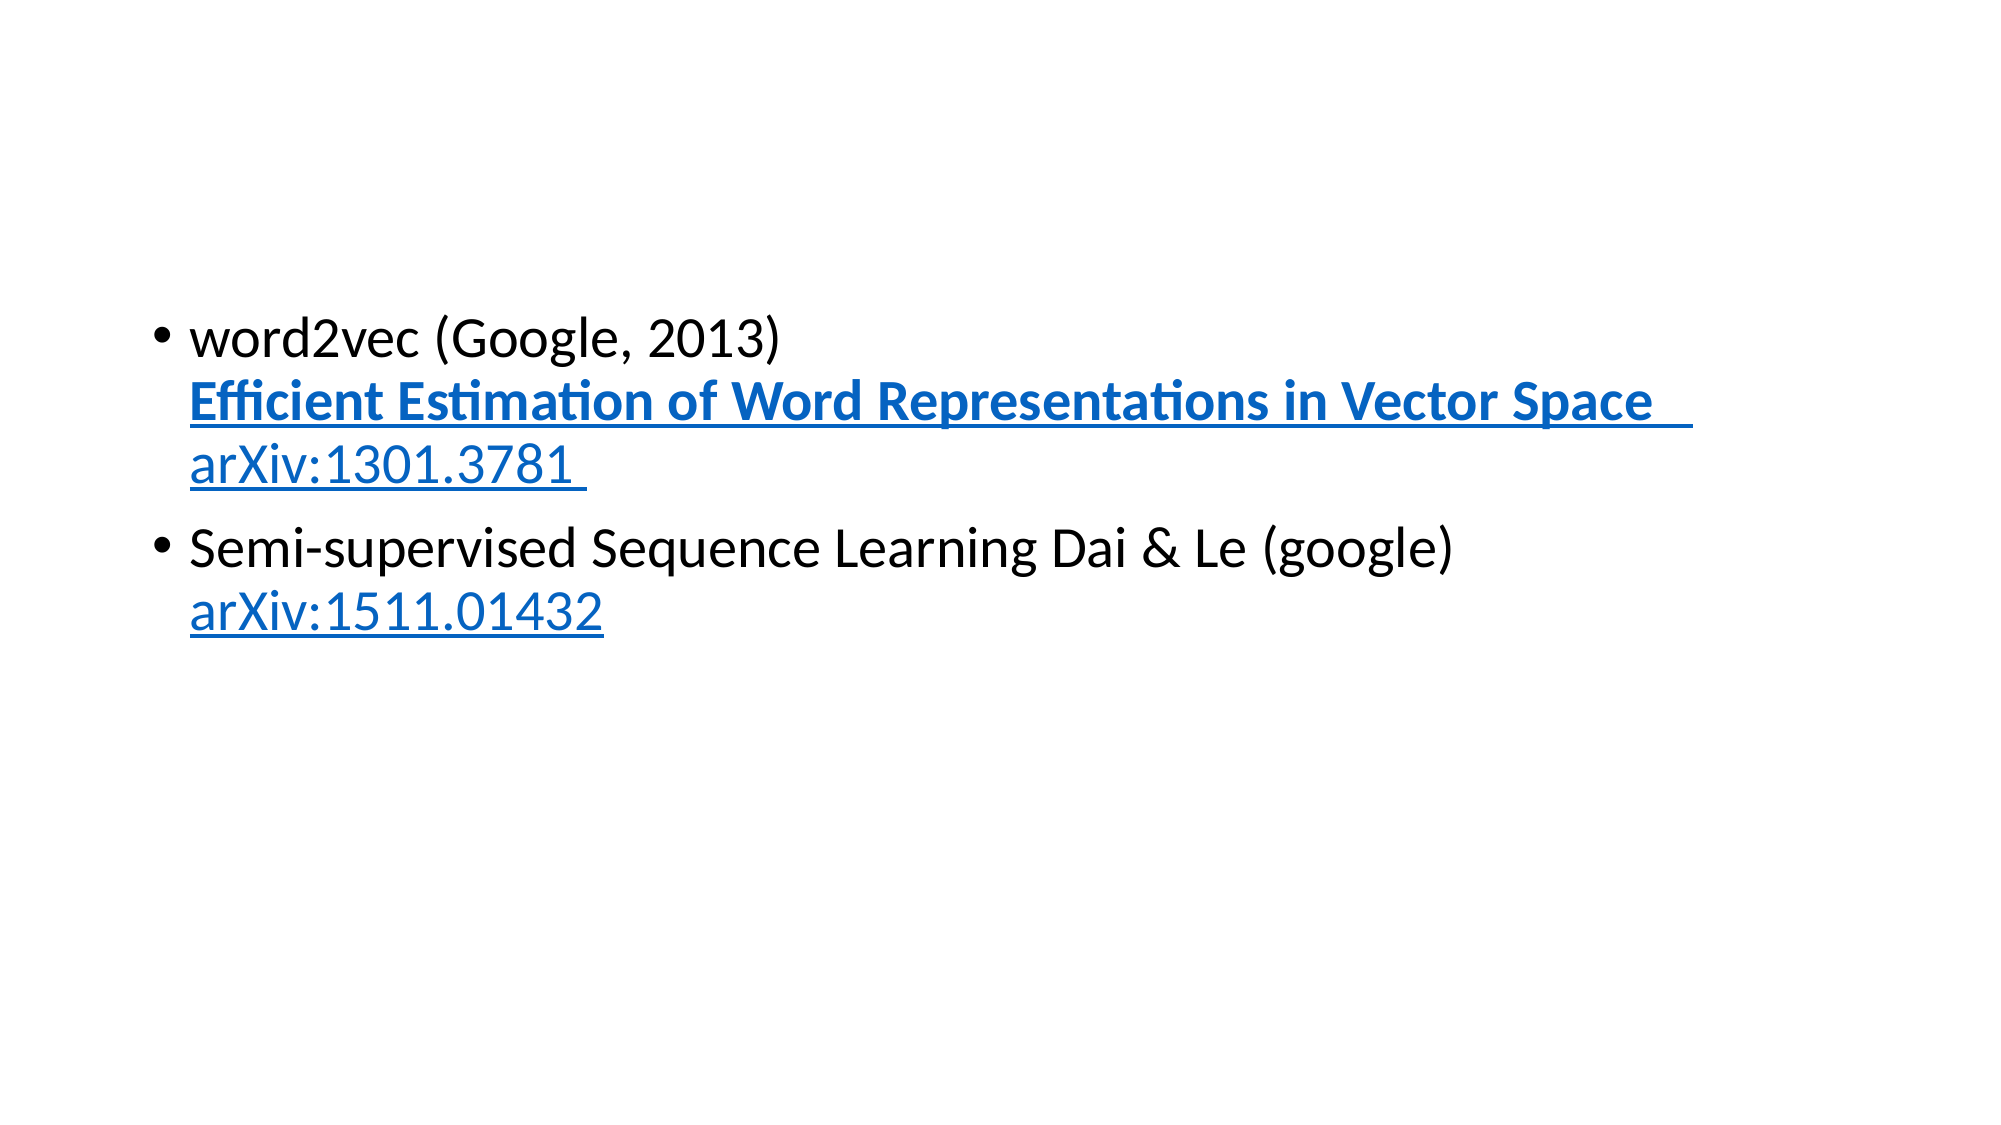

#
word2vec (Google, 2013) Efficient Estimation of Word Representations in Vector Space   arXiv:1301.3781
Semi-supervised Sequence Learning Dai & Le (google) arXiv:1511.01432